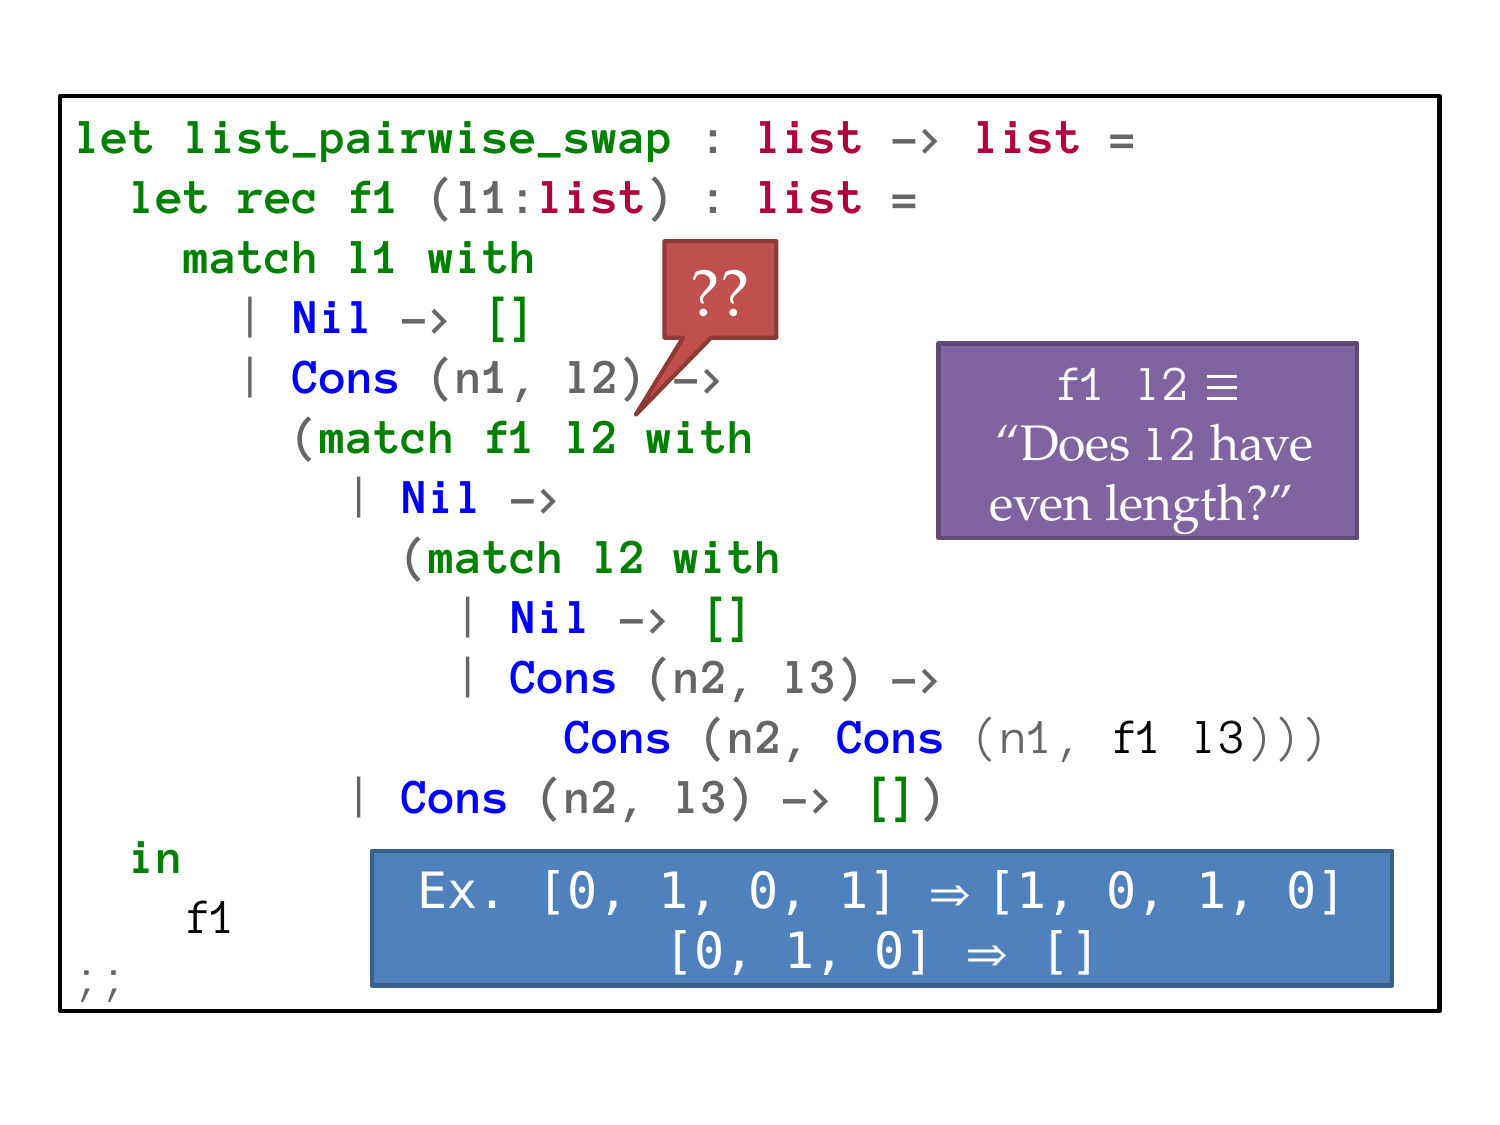

let list_pairwise_swap : list -> list =
  let rec f1 (l1:list) : list =
    match l1 with
      | Nil -> []
      | Cons (n1, l2) ->
        (match f1 l2 with
          | Nil ->
            (match l2 with
              | Nil -> []
              | Cons (n2, l3) ->
                  Cons (n2, Cons (n1, f1 l3)))
          | Cons (n2, l3) -> [])
  in
    f1
;;
??
f1 l2 ≡
 “Does l2 have
even length?”
Ex. [0, 1, 0, 1] ⇒ [1, 0, 1, 0]
[0, 1, 0] ⇒ []